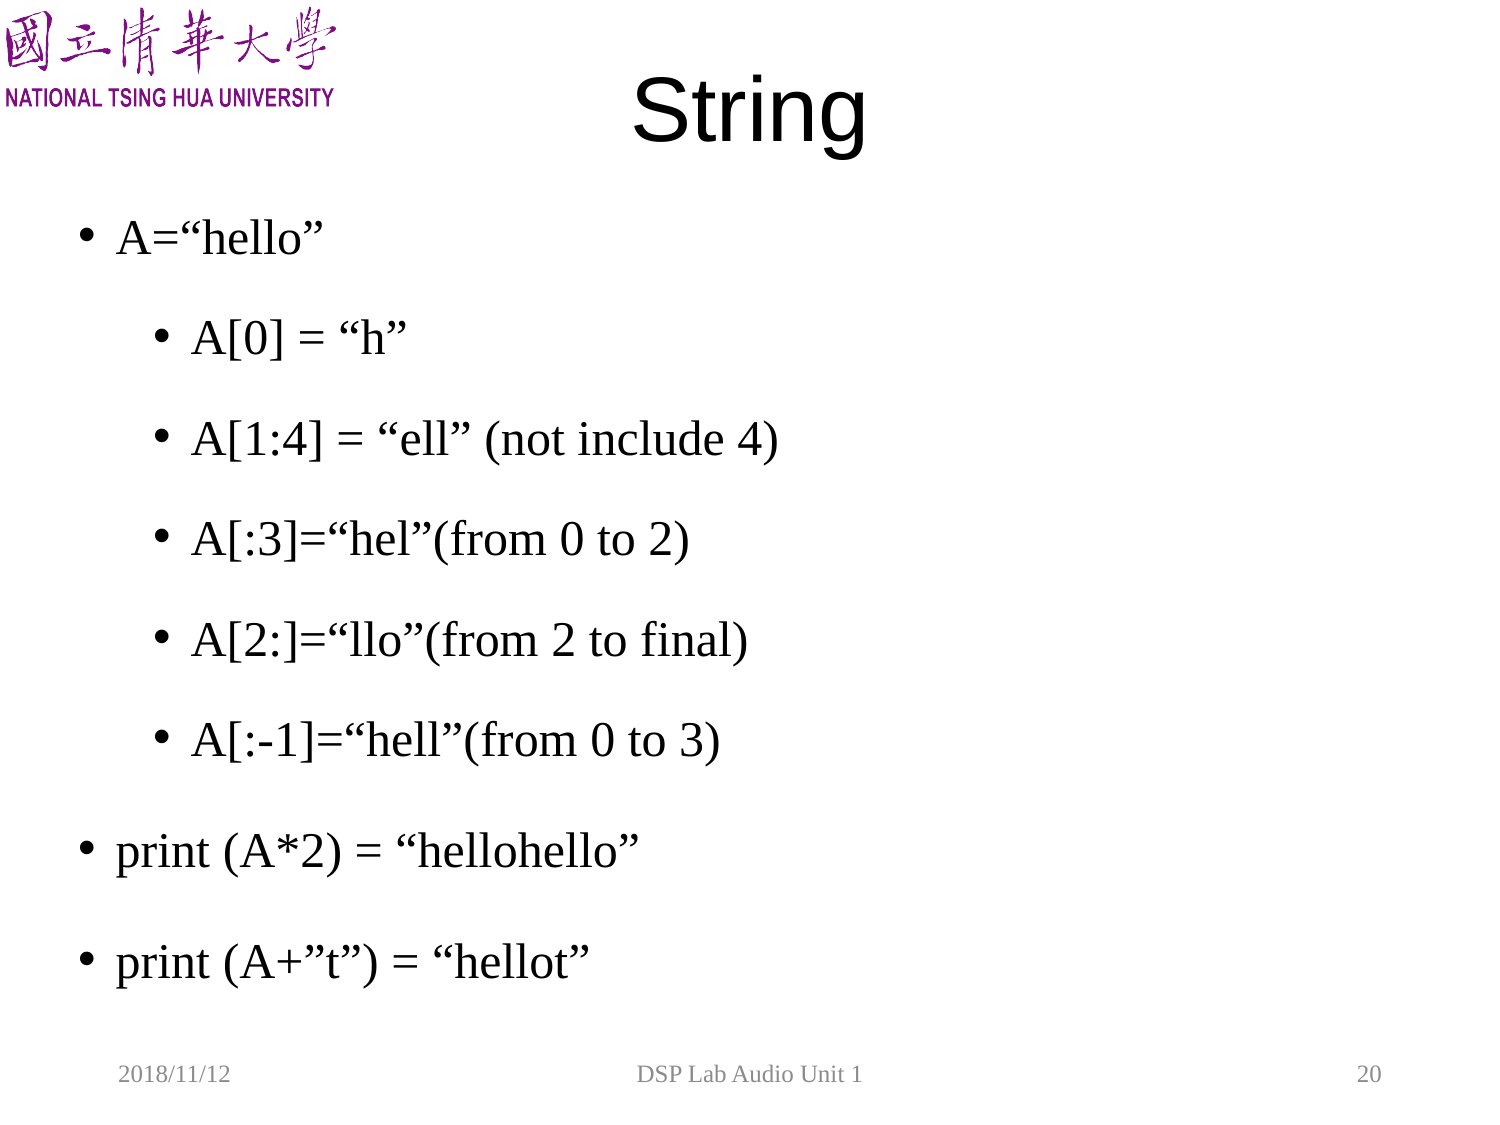

# String
A=“hello”
A[0] = “h”
A[1:4] = “ell” (not include 4)
A[:3]=“hel”(from 0 to 2)
A[2:]=“llo”(from 2 to final)
A[:-1]=“hell”(from 0 to 3)
print (A*2) = “hellohello”
print (A+”t”) = “hellot”
2018/11/12
DSP Lab Audio Unit 1
20